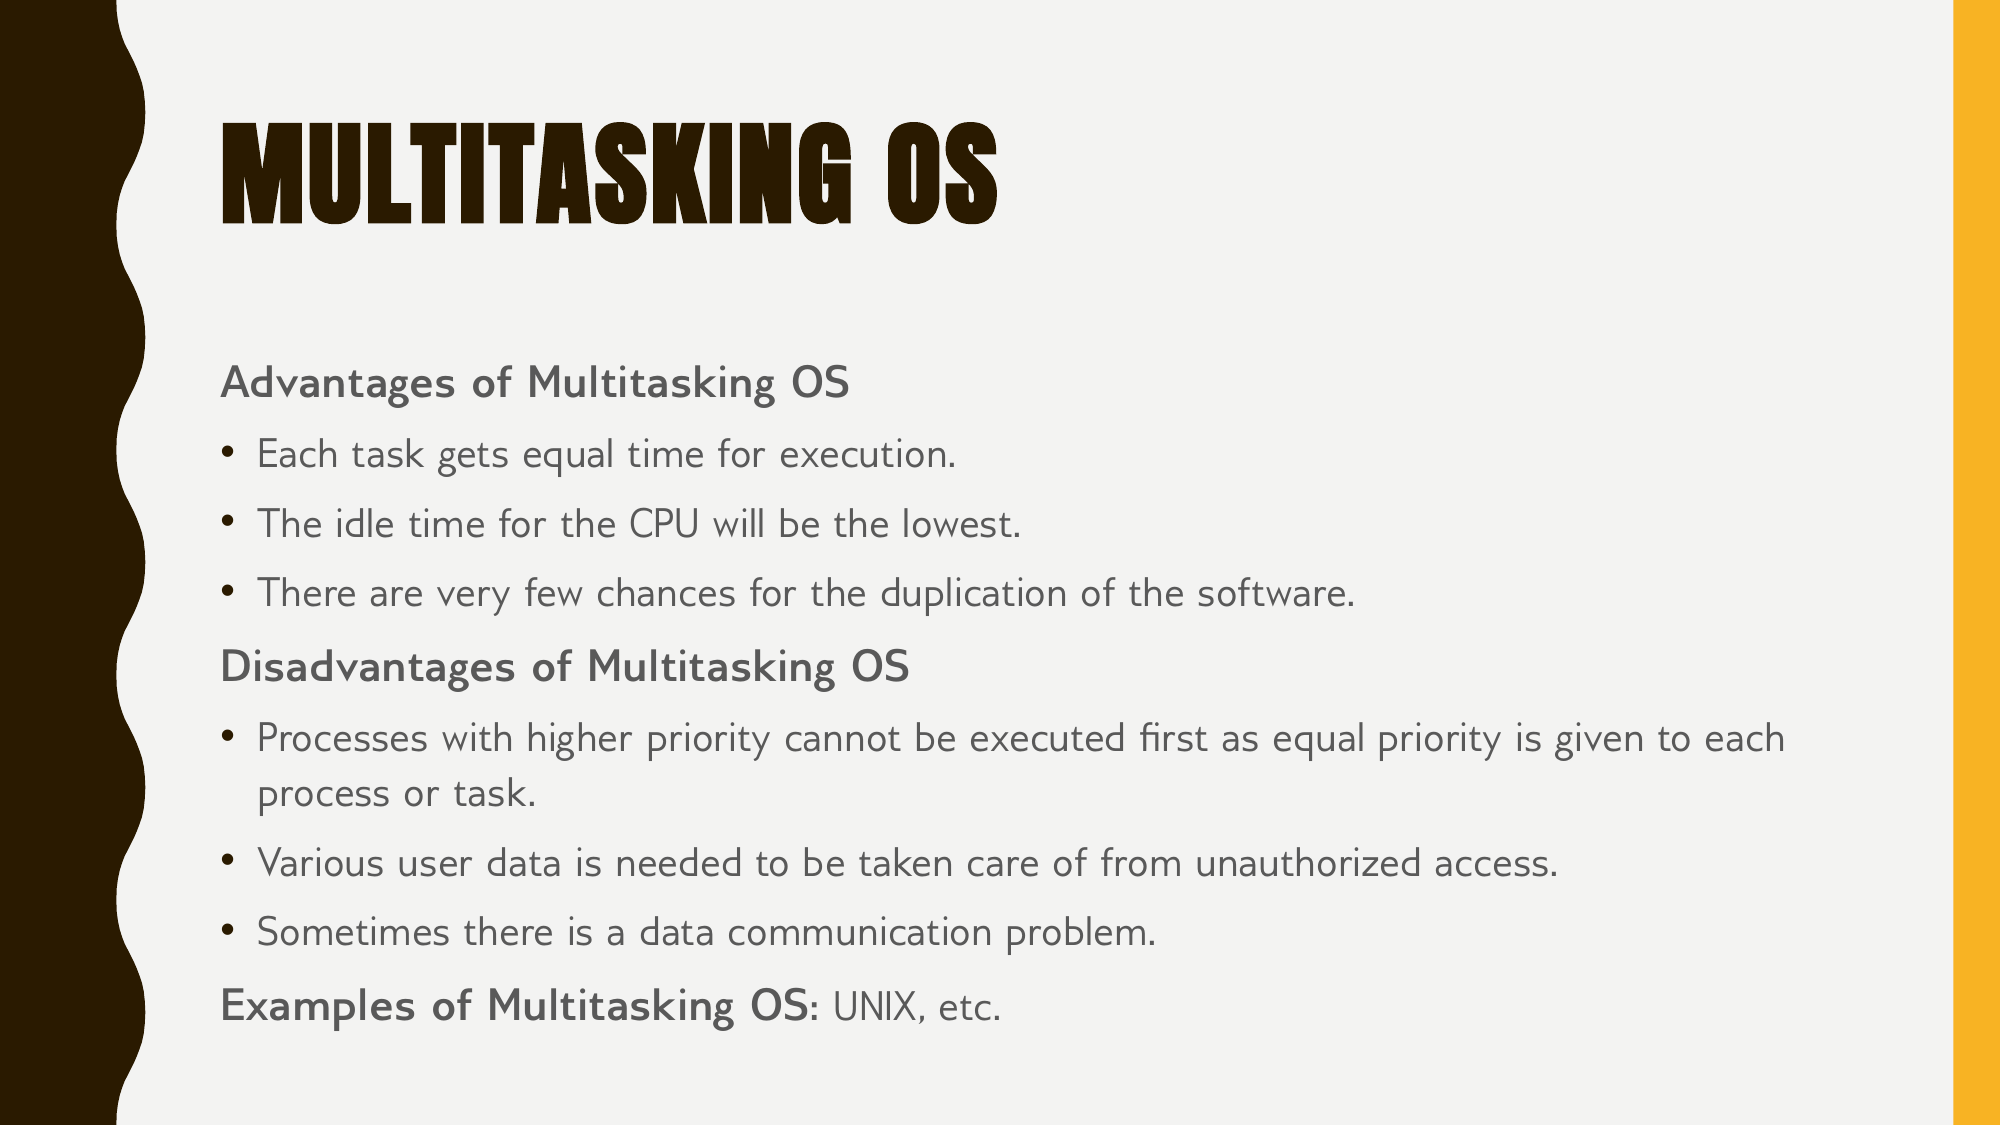

# Multitasking OS
Advantages of Multitasking OS
Each task gets equal time for execution.
The idle time for the CPU will be the lowest.
There are very few chances for the duplication of the software.
Disadvantages of Multitasking OS
Processes with higher priority cannot be executed first as equal priority is given to each process or task.
Various user data is needed to be taken care of from unauthorized access.
Sometimes there is a data communication problem.
Examples of Multitasking OS: UNIX, etc.